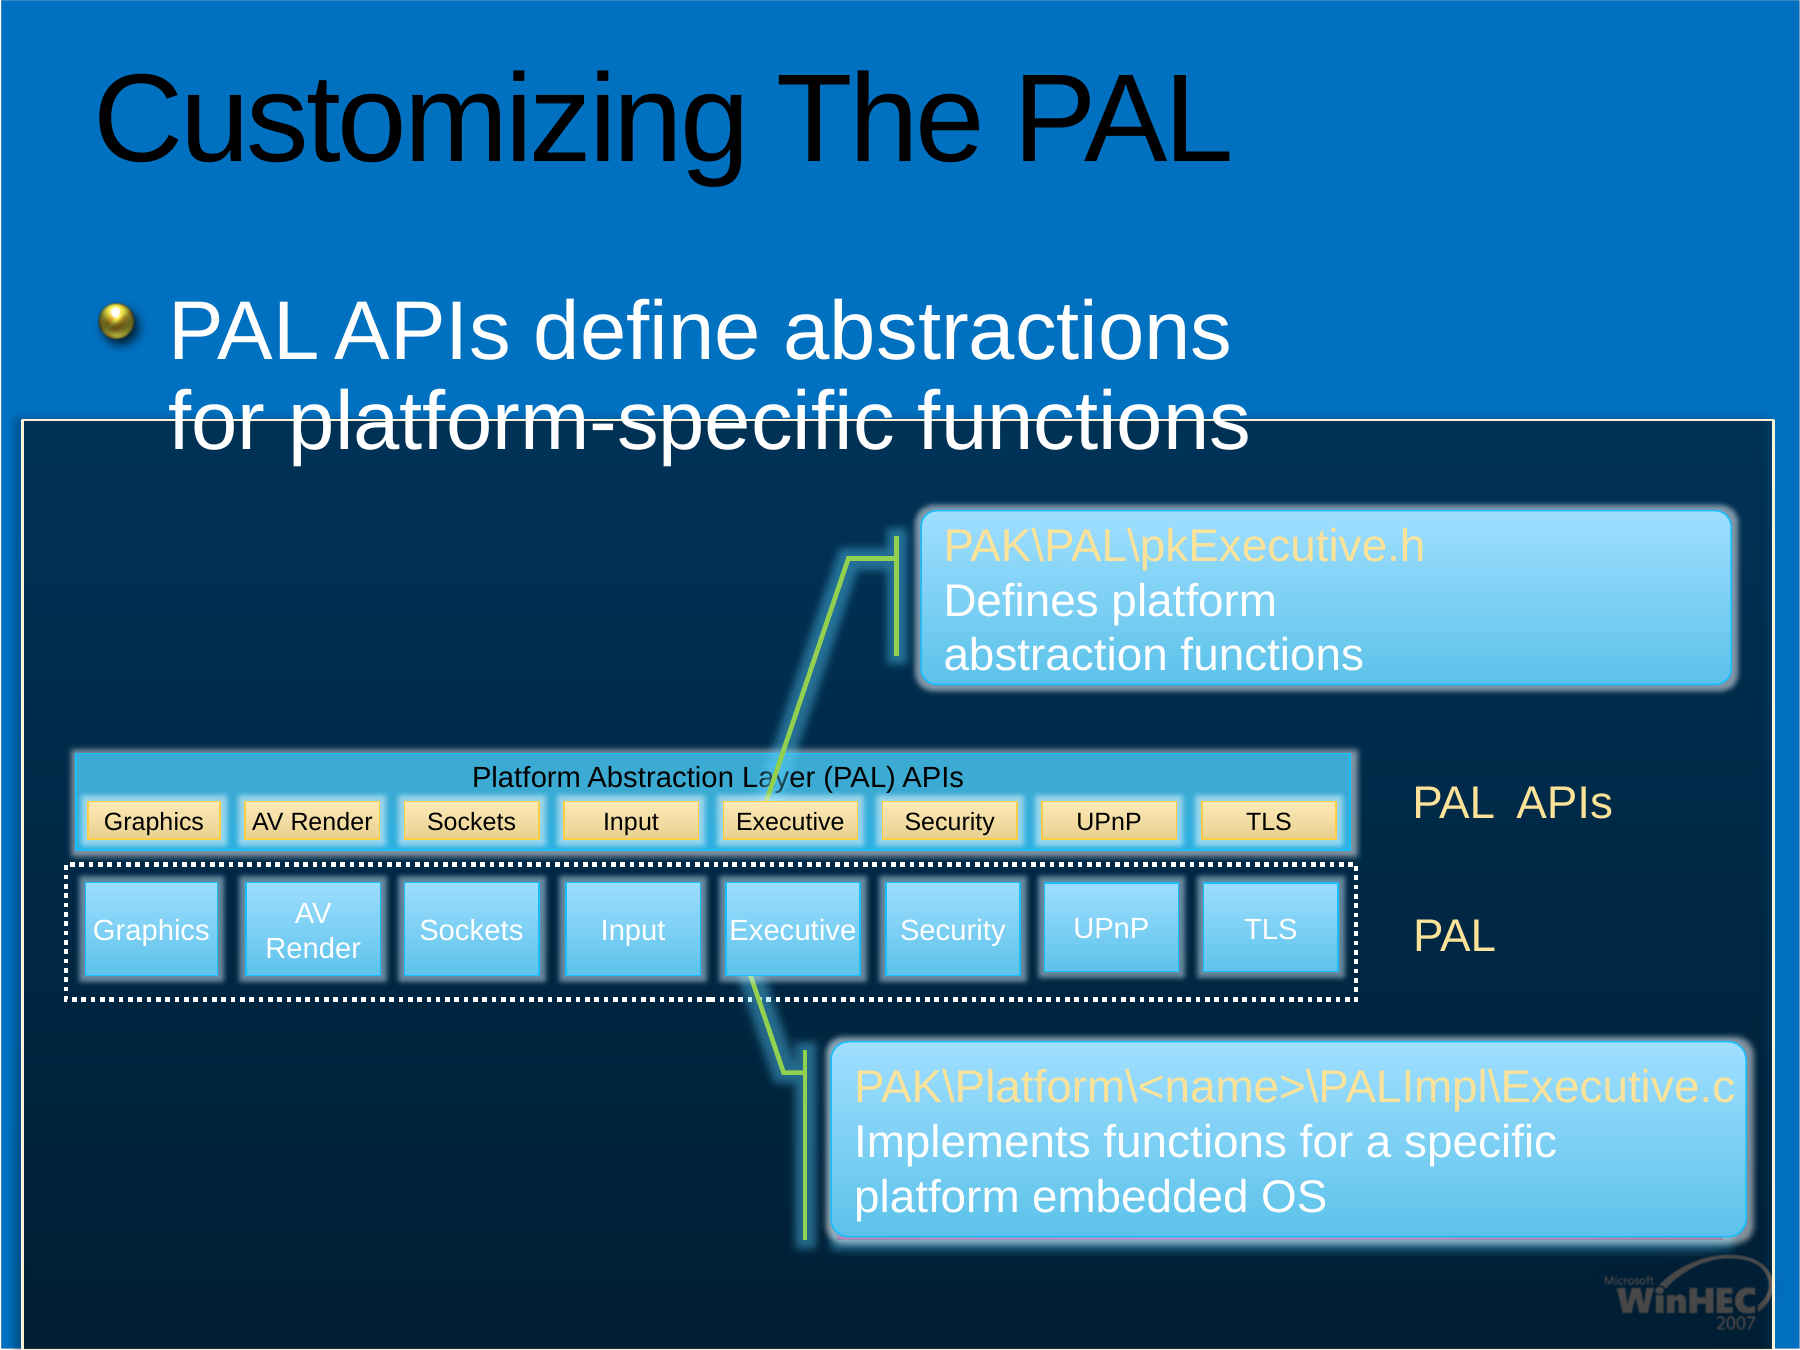

# Customizing The PAL
PAL APIs define abstractions
for platform-specific functions

PAK\PAL\pkExecutive.h
Defines platform
abstraction functions

Platform Abstraction Layer (PAL) APIs

PAL  APIs
UPnP
TLS
Graphics
AV Render
Sockets
Input
Executive
Security

Graphics
AV
Render
Sockets
Input
Executive
Security
UPnP
TLS
PAL
PAK\Platform\<name>\PALImpl\Executive.c
Implements functions for a specific
platform embedded OS
PAK\Platform\<name>\PALImpl\Executive.c
Implements functions for a specific platform embedded OS